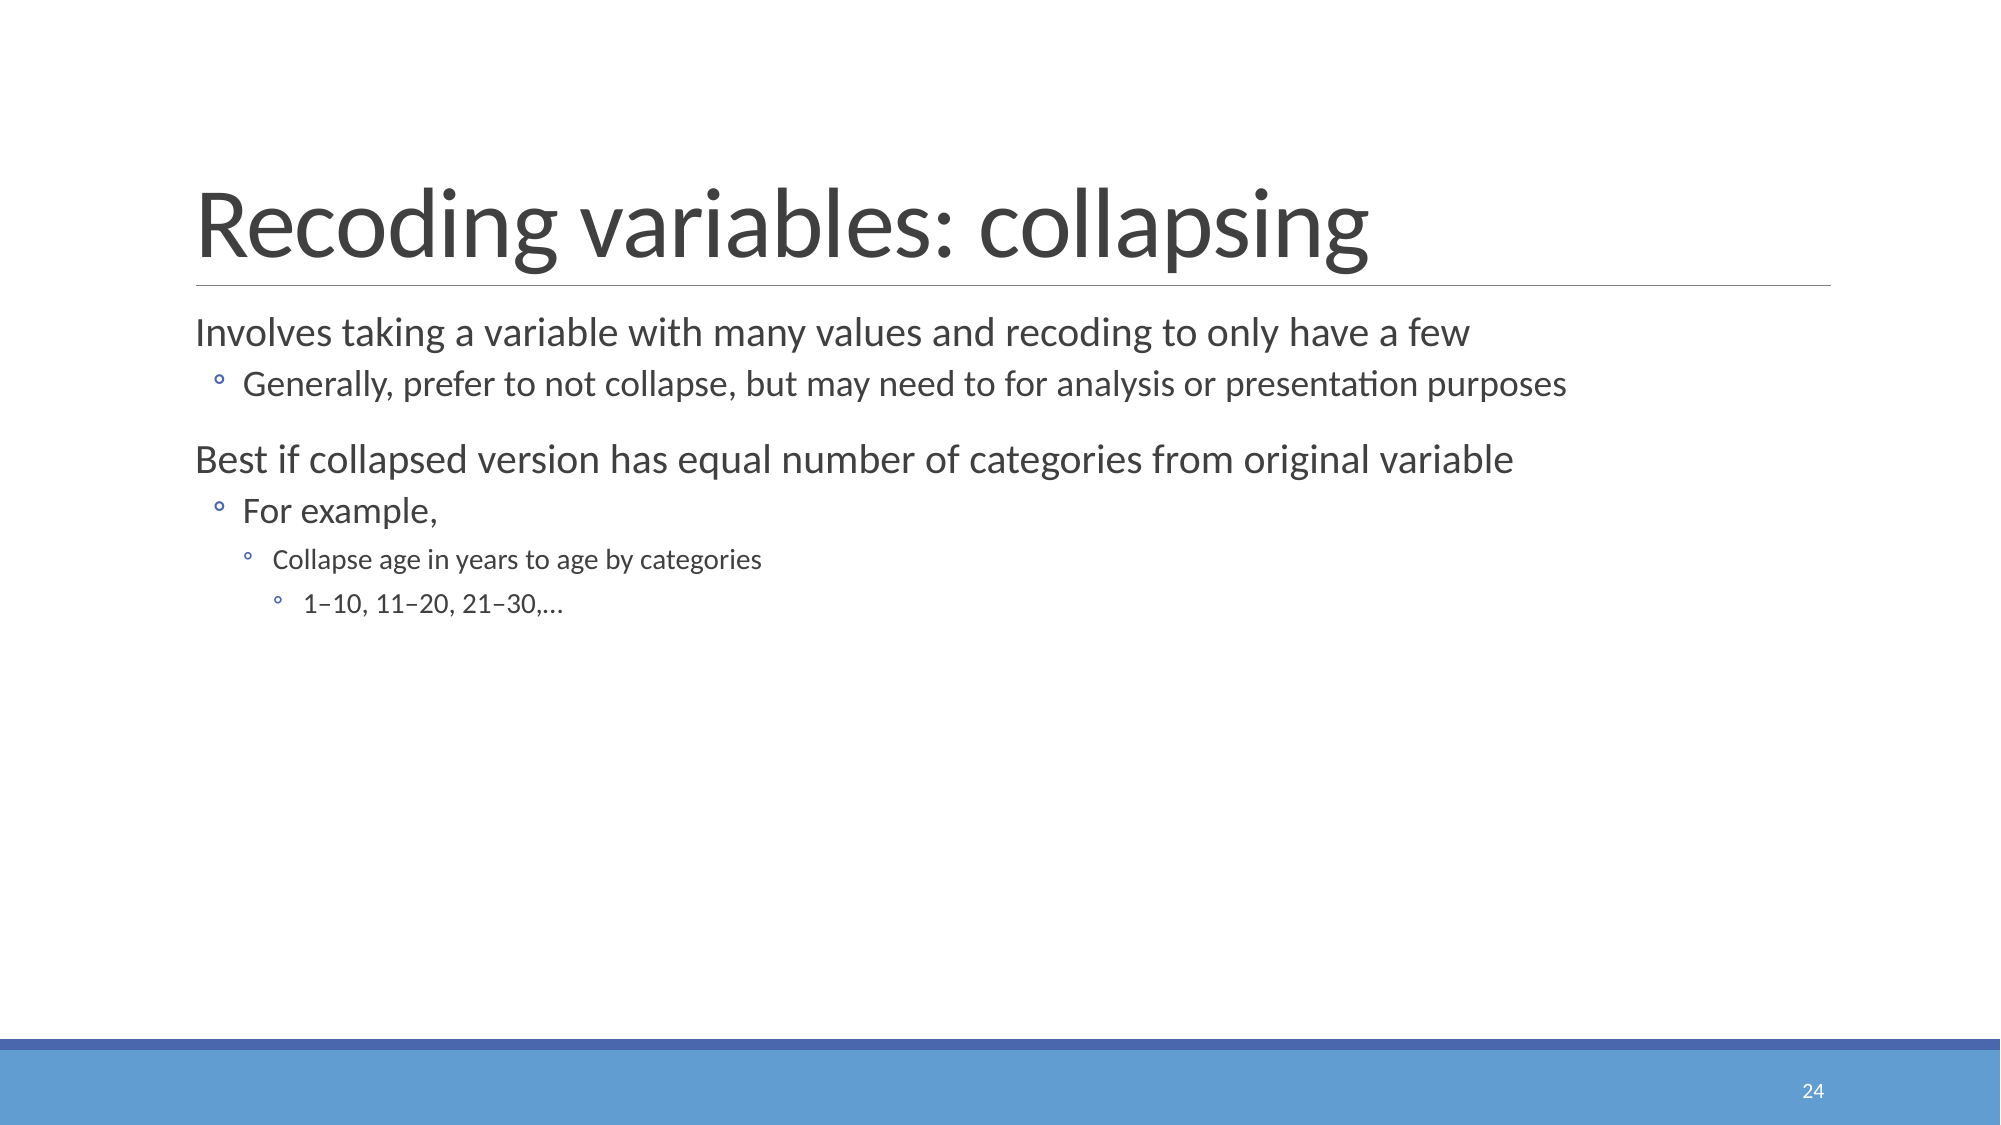

# Recoding variables: collapsing
Involves taking a variable with many values and recoding to only have a few
Generally, prefer to not collapse, but may need to for analysis or presentation purposes
Best if collapsed version has equal number of categories from original variable
For example,
Collapse age in years to age by categories
1–10, 11–20, 21–30,…
24